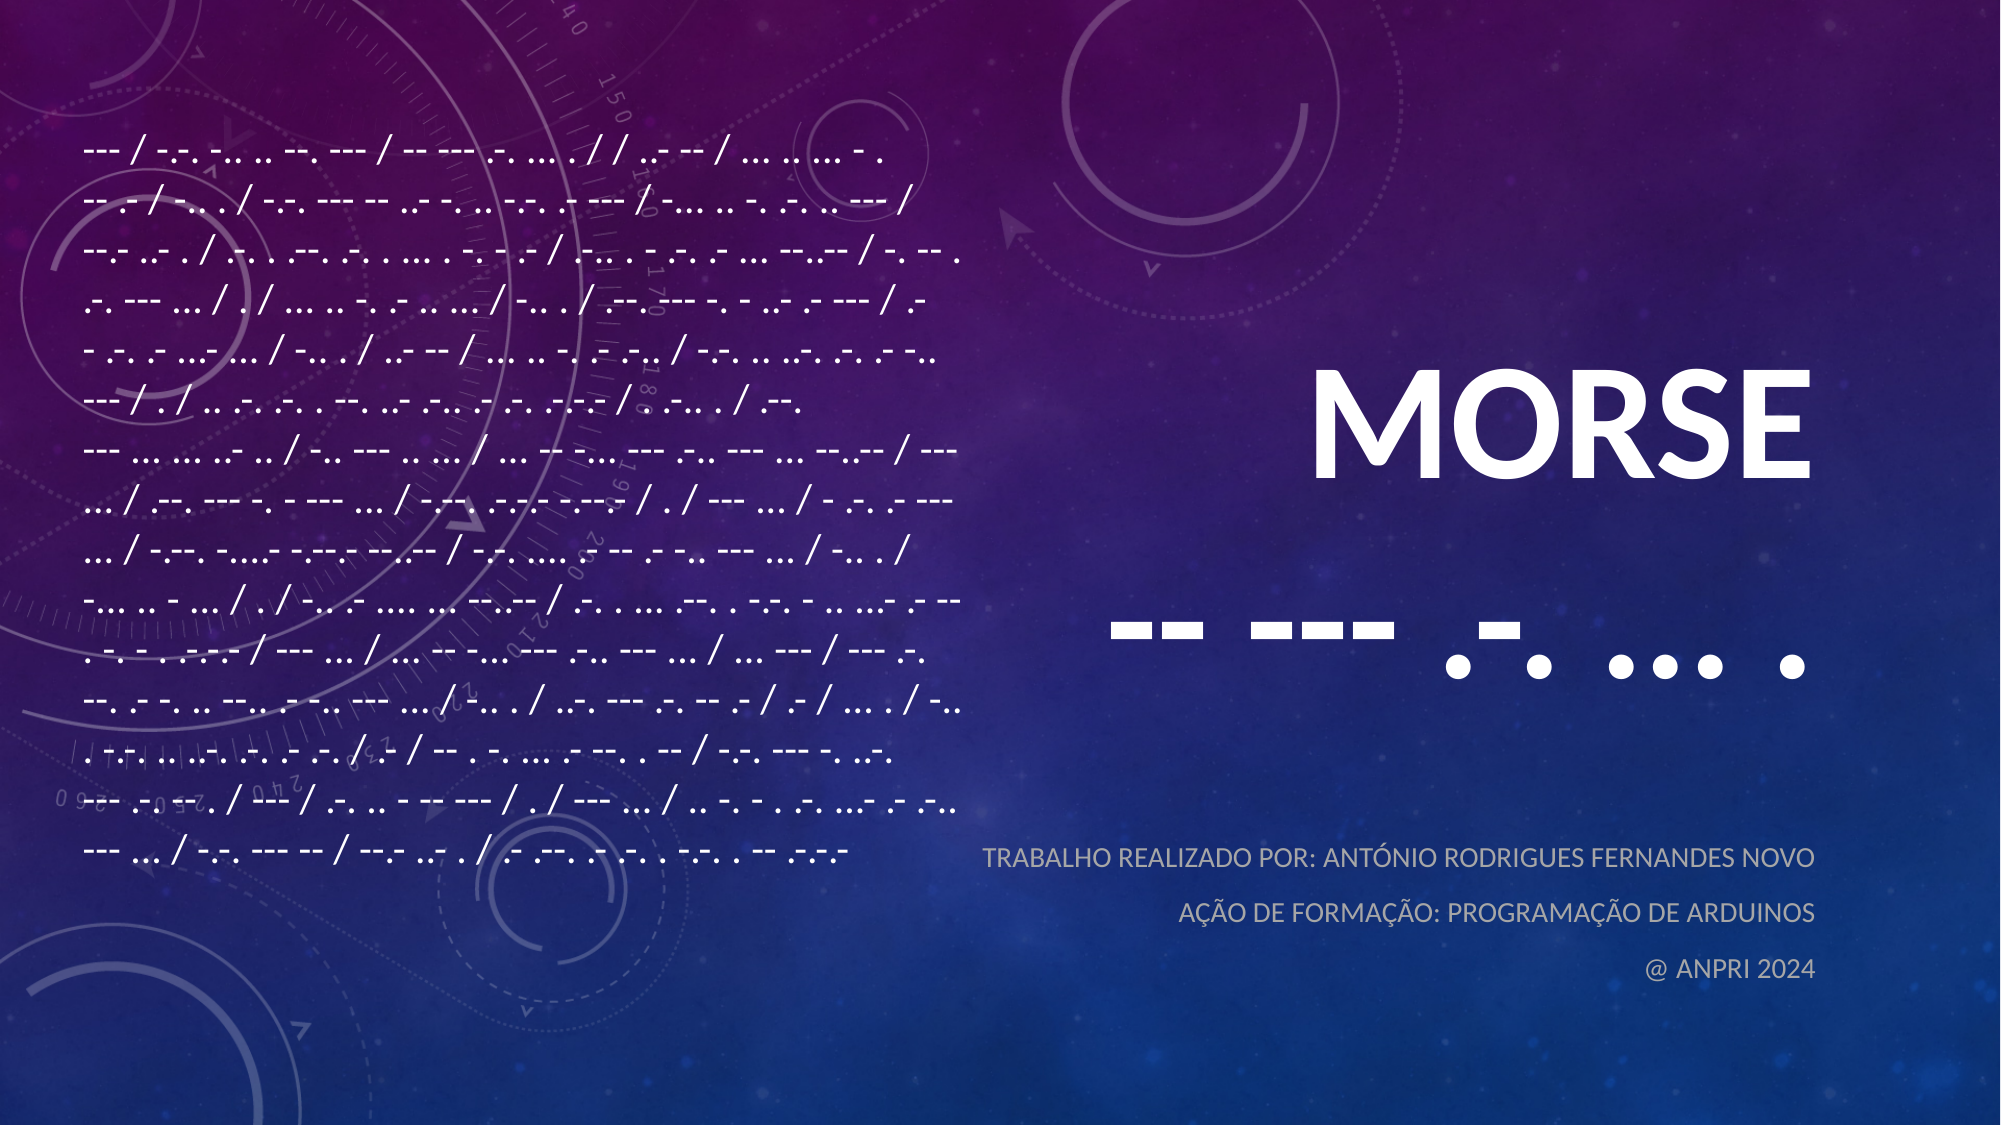

--- / -.-. -.. .. --. --- / -- --- .-. ... . / / ..- -- / ... .. ... - . -- .- / -.. . / -.-. --- -- ..- -. .. -.-. .- --- / -... .. -. .-. .. --- / --.- ..- . / .-. . .--. .-. . ... . -. - .- / .-.. . - .-. .- ... --..-- / -. -- . .-. --- ... / . / ... .. -. .- .. ... / -.. . / .--. --- -. - ..- .- --- / .- - .-. .- ...- ... / -.. . / ..- -- / ... .. -. .- .-.. / -.-. .. ..-. .-. .- -.. --- / . / .. .-. .-. . --. ..- .-.. .- .-. .-.-.- / . .-.. . / .--. --- ... ... ..- .. / -.. --- .. ... / ... -- -... --- .-.. --- ... --..-- / --- ... / .--. --- -. - --- ... / -.--. .-.-.- -.--.- / . / --- ... / - .-. .- --- ... / -.--. -....- -.--.- --..-- / -.-. .... .- -- .- -.. --- ... / -.. . / -... .. - ... / . / -.. .- .... ... --..-- / .-. . ... .--. . -.-. - .. ...- .- -- . -. - . .-.-.- / --- ... / ... -- -... --- .-.. --- ... / ... --- / --- .-. --. .- -. .. --.. .- -.. --- ... / -.. . / ..-. --- .-. -- .- / .- / ... . / -.. . -.-. .. ..-. .-. .- .-. / .- / -- . -. ... .- --. . -- / -.-. --- -. ..-. --- .-. -- . / --- / .-. .. - -- --- / . / --- ... / .. -. - . .-. ...- .- .-.. --- ... / -.-. --- -- / --.- ..- . / .- .--. .- .-. . -.-. . -- .-.-.-
# MORSE -- --- .-. ... .
Trabalho realizado por: António Rodrigues Fernandes Novo
Ação de formação: Programação de Arduinos
@ ANPRI 2024